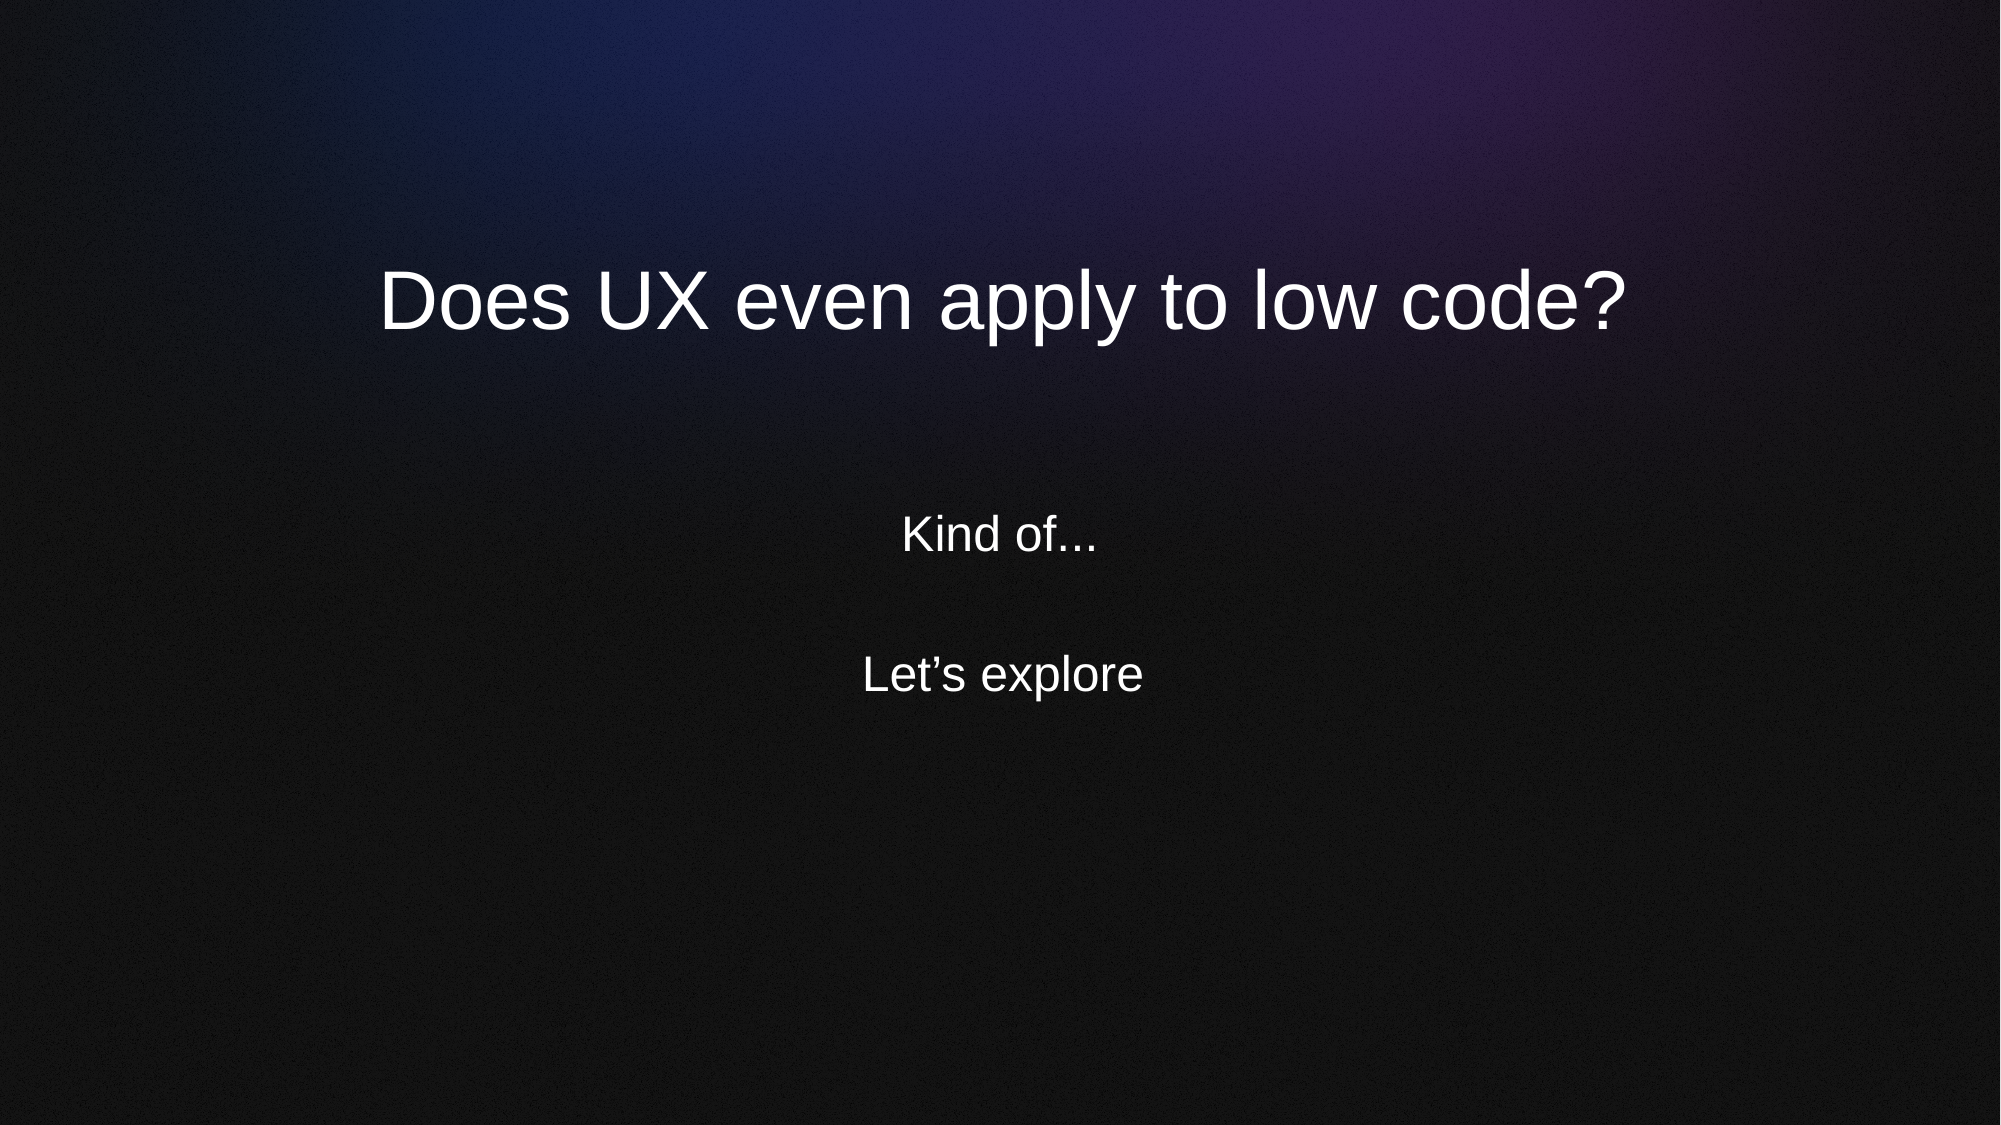

Does UX even apply to low code?
Kind of...
Let’s explore